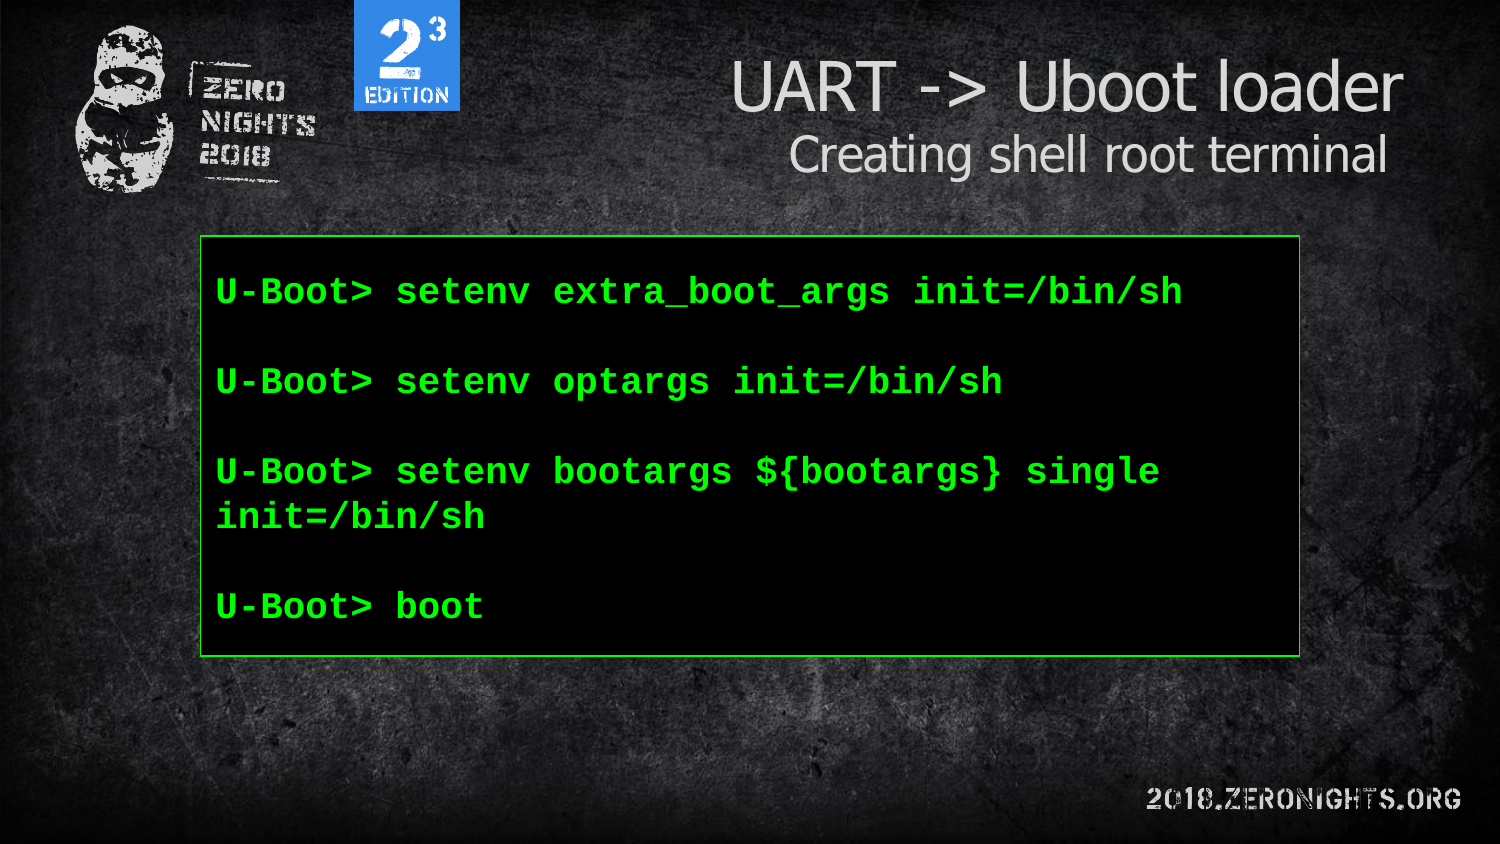

# UART -> Uboot loader

Creating shell root terminal

U-Boot> setenv extra_boot_args init=/bin/sh
U-Boot> setenv optargs init=/bin/sh
U-Boot> setenv bootargs ${bootargs} single init=/bin/sh
U-Boot> boot